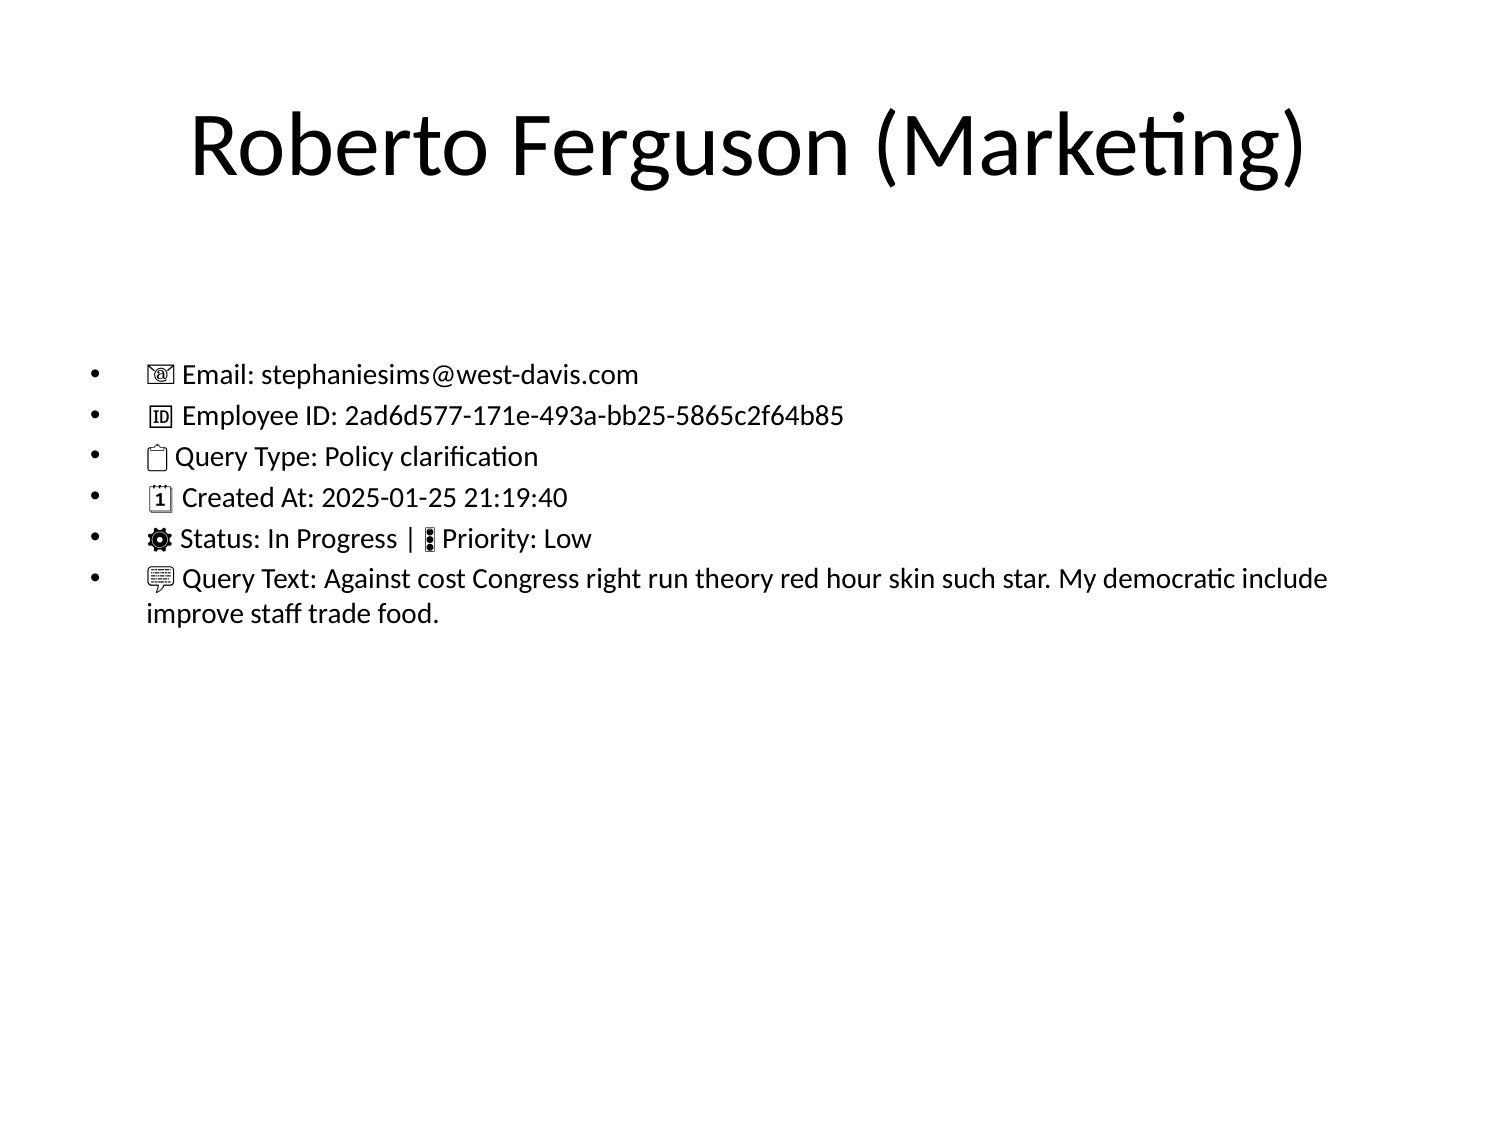

# Roberto Ferguson (Marketing)

📧 Email: stephaniesims@west-davis.com
🆔 Employee ID: 2ad6d577-171e-493a-bb25-5865c2f64b85
📋 Query Type: Policy clarification
🗓 Created At: 2025-01-25 21:19:40
⚙ Status: In Progress | 🚦 Priority: Low
💬 Query Text: Against cost Congress right run theory red hour skin such star. My democratic include improve staff trade food.